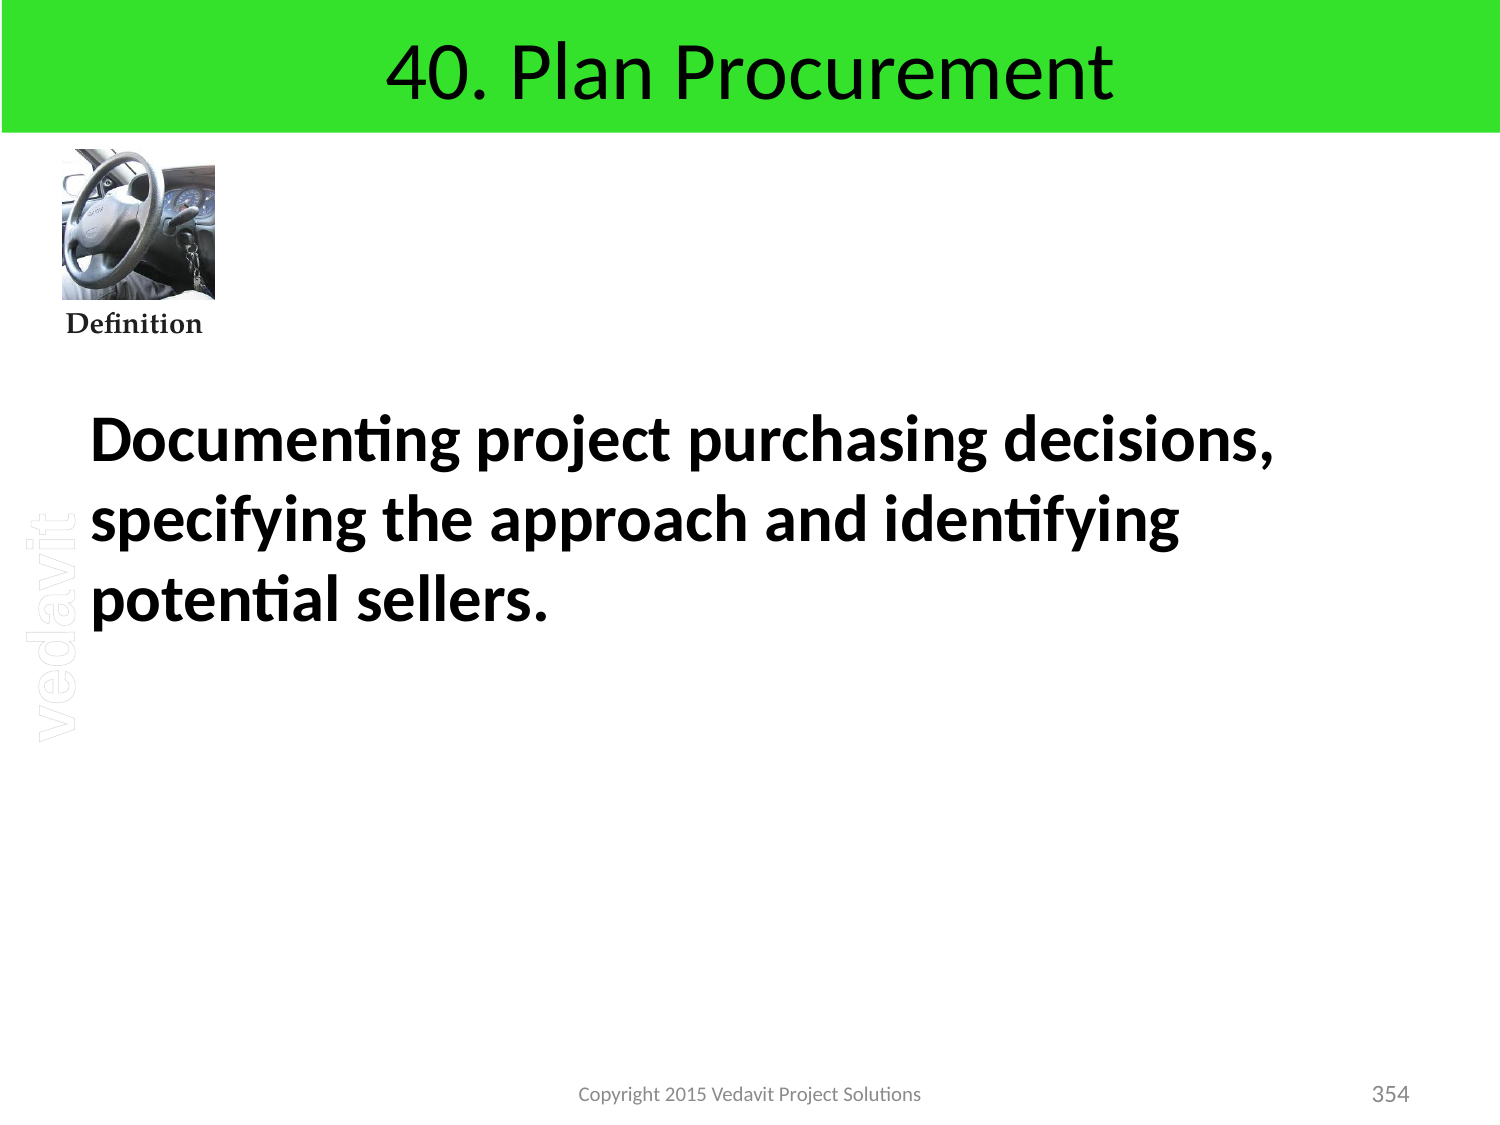

# 40. Plan Procurement
Documenting project purchasing decisions, specifying the approach and identifying potential sellers.

Copyright 2015 Vedavit Project Solutions
354